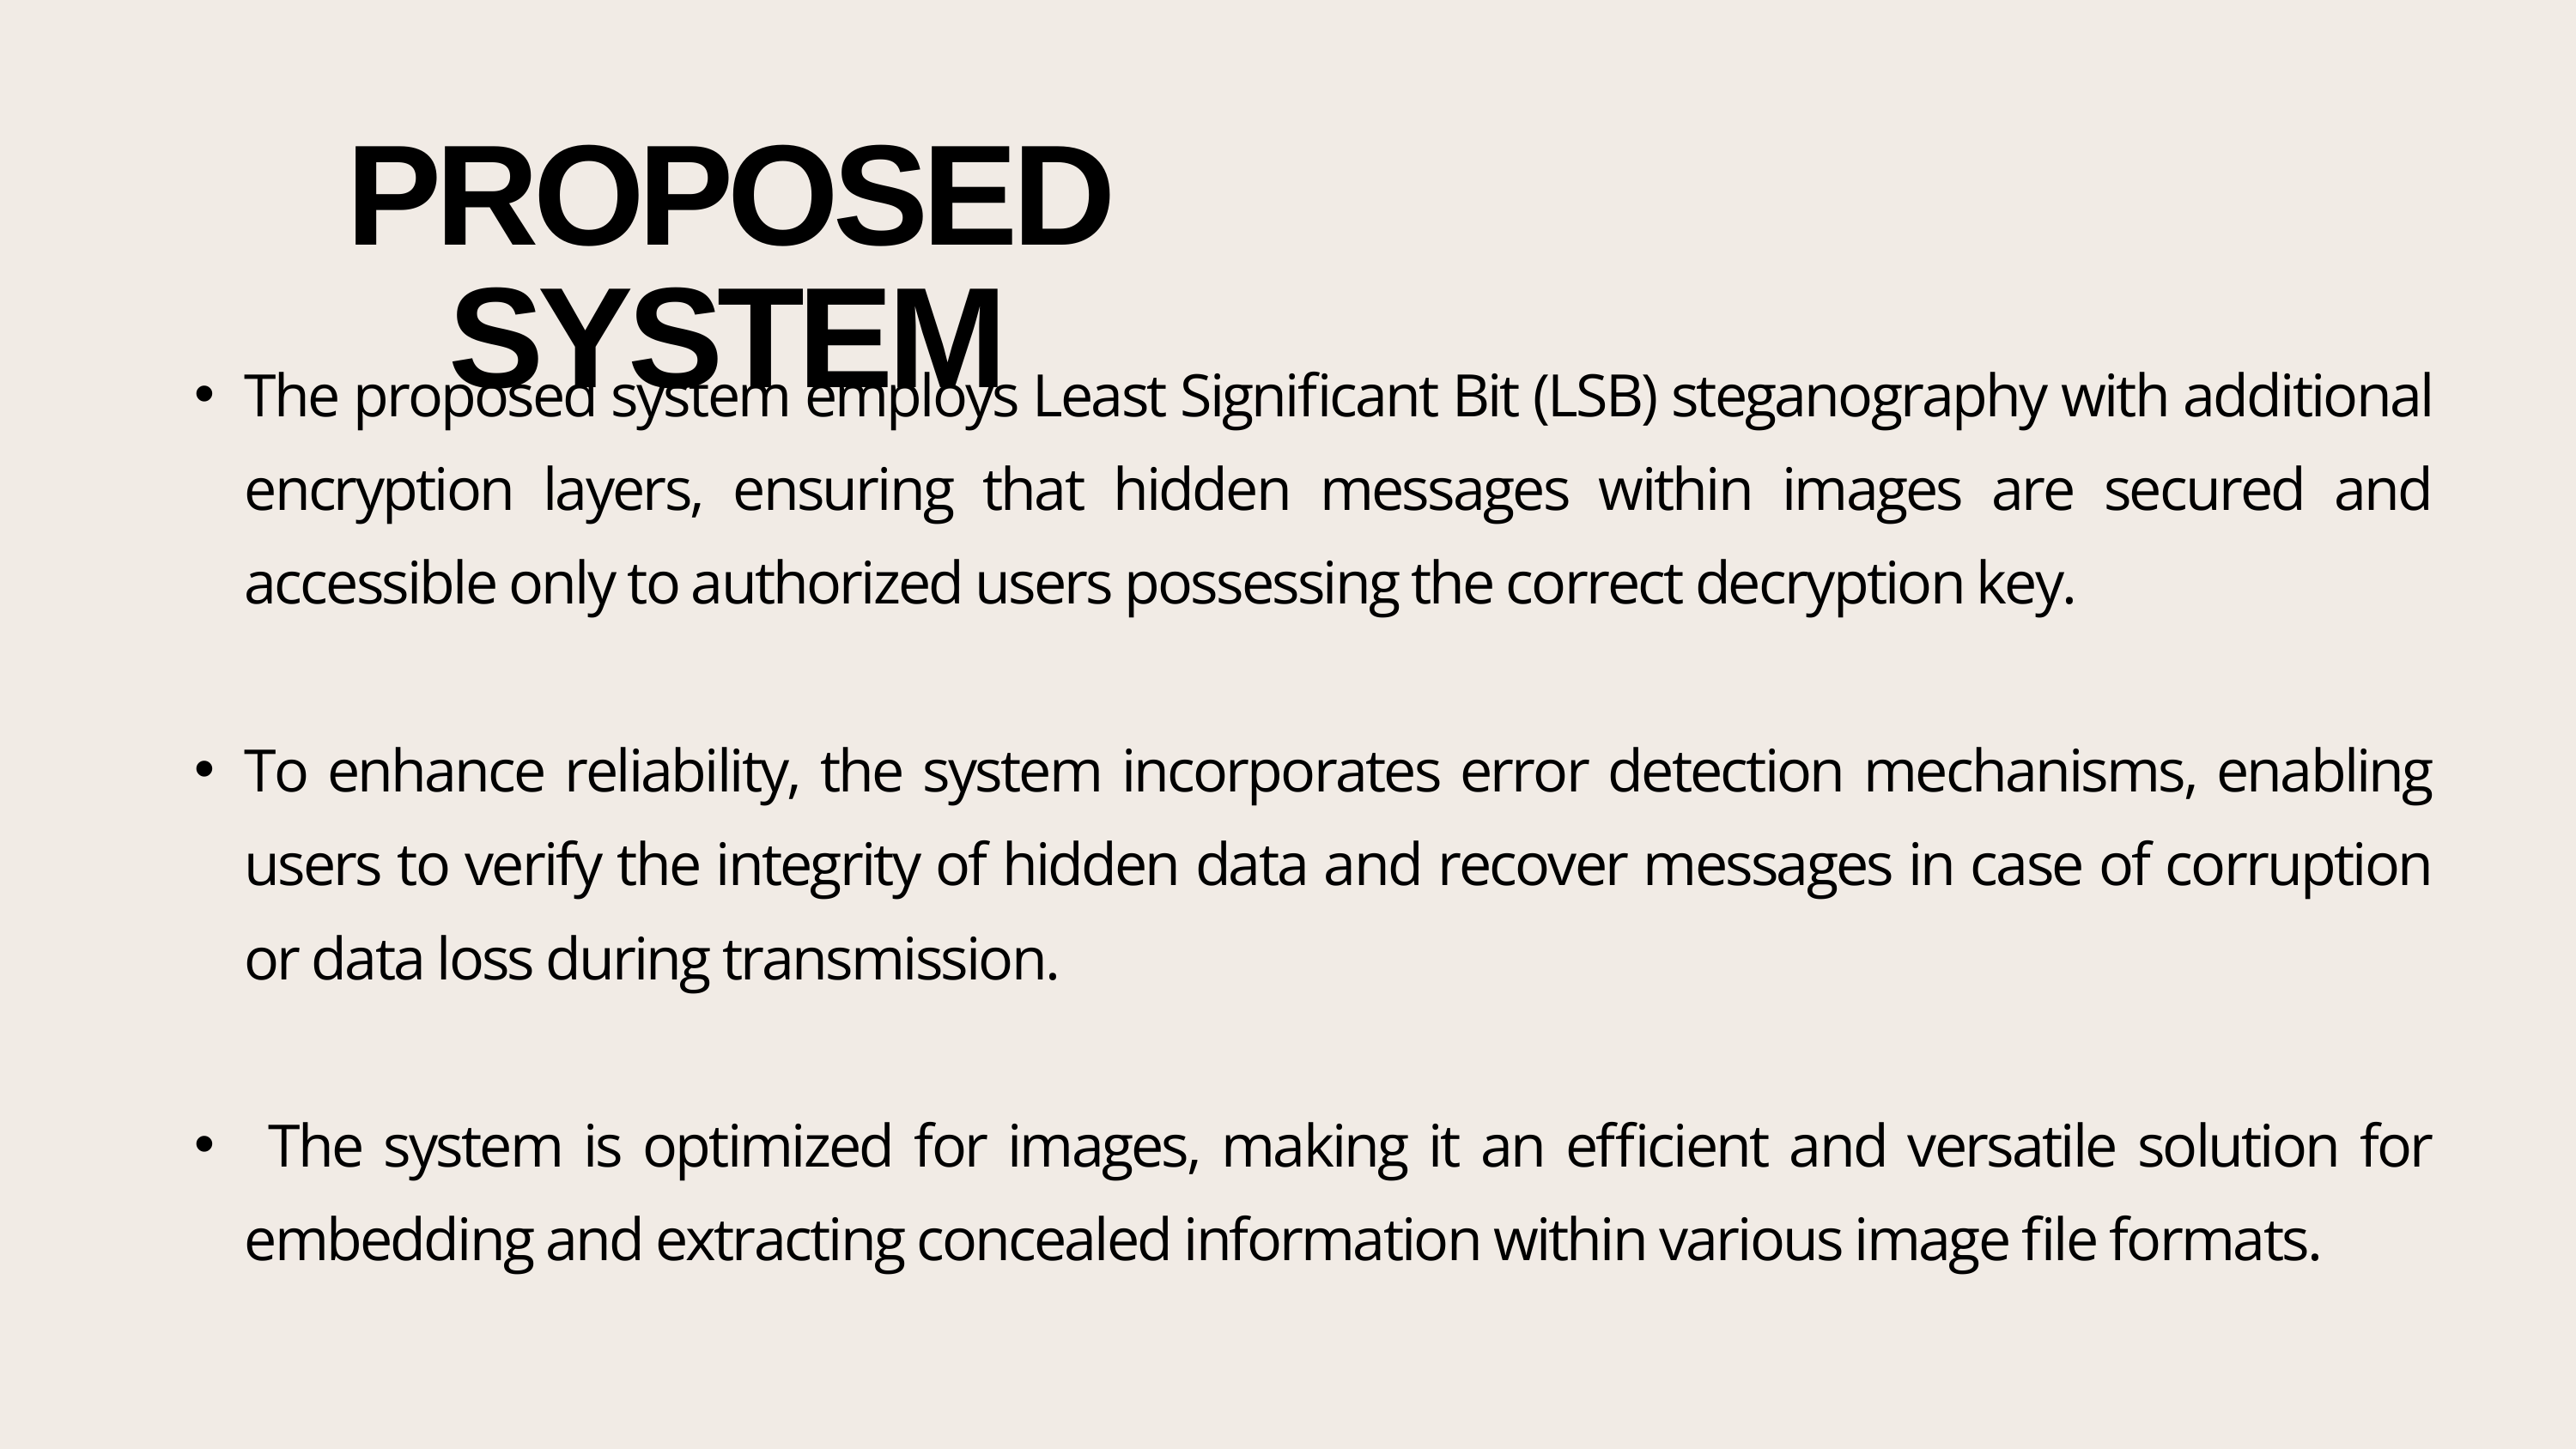

PROPOSED SYSTEM
The proposed system employs Least Significant Bit (LSB) steganography with additional encryption layers, ensuring that hidden messages within images are secured and accessible only to authorized users possessing the correct decryption key.

To enhance reliability, the system incorporates error detection mechanisms, enabling users to verify the integrity of hidden data and recover messages in case of corruption or data loss during transmission.

 The system is optimized for images, making it an efficient and versatile solution for embedding and extracting concealed information within various image file formats.